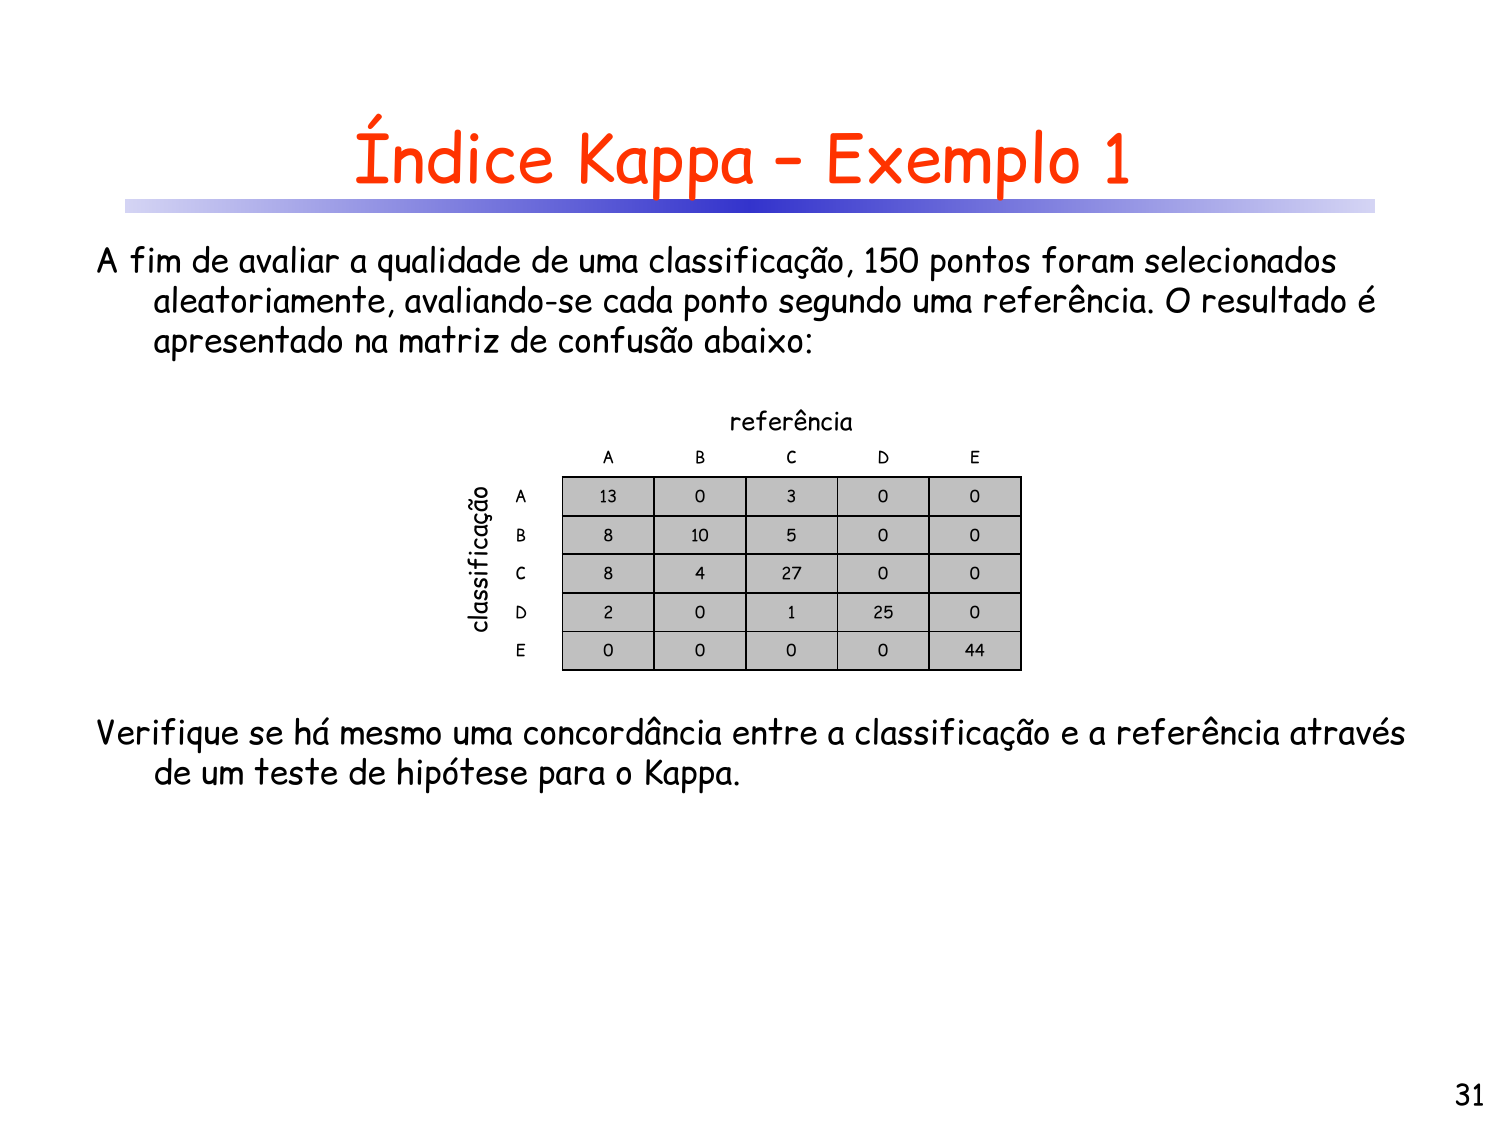

# Índice Kappa – Exemplo 1
A fim de avaliar a qualidade de uma classificação, 150 pontos foram selecionados aleatoriamente, avaliando-se cada ponto segundo uma referência. O resultado é apresentado na matriz de confusão abaixo:
|  | A | B | C | D | E |
| --- | --- | --- | --- | --- | --- |
| A | 13 | 0 | 3 | 0 | 0 |
| B | 8 | 10 | 5 | 0 | 0 |
| C | 8 | 4 | 27 | 0 | 0 |
| D | 2 | 0 | 1 | 25 | 0 |
| E | 0 | 0 | 0 | 0 | 44 |
referência
classificação
Verifique se há mesmo uma concordância entre a classificação e a referência através de um teste de hipótese para o Kappa.
31